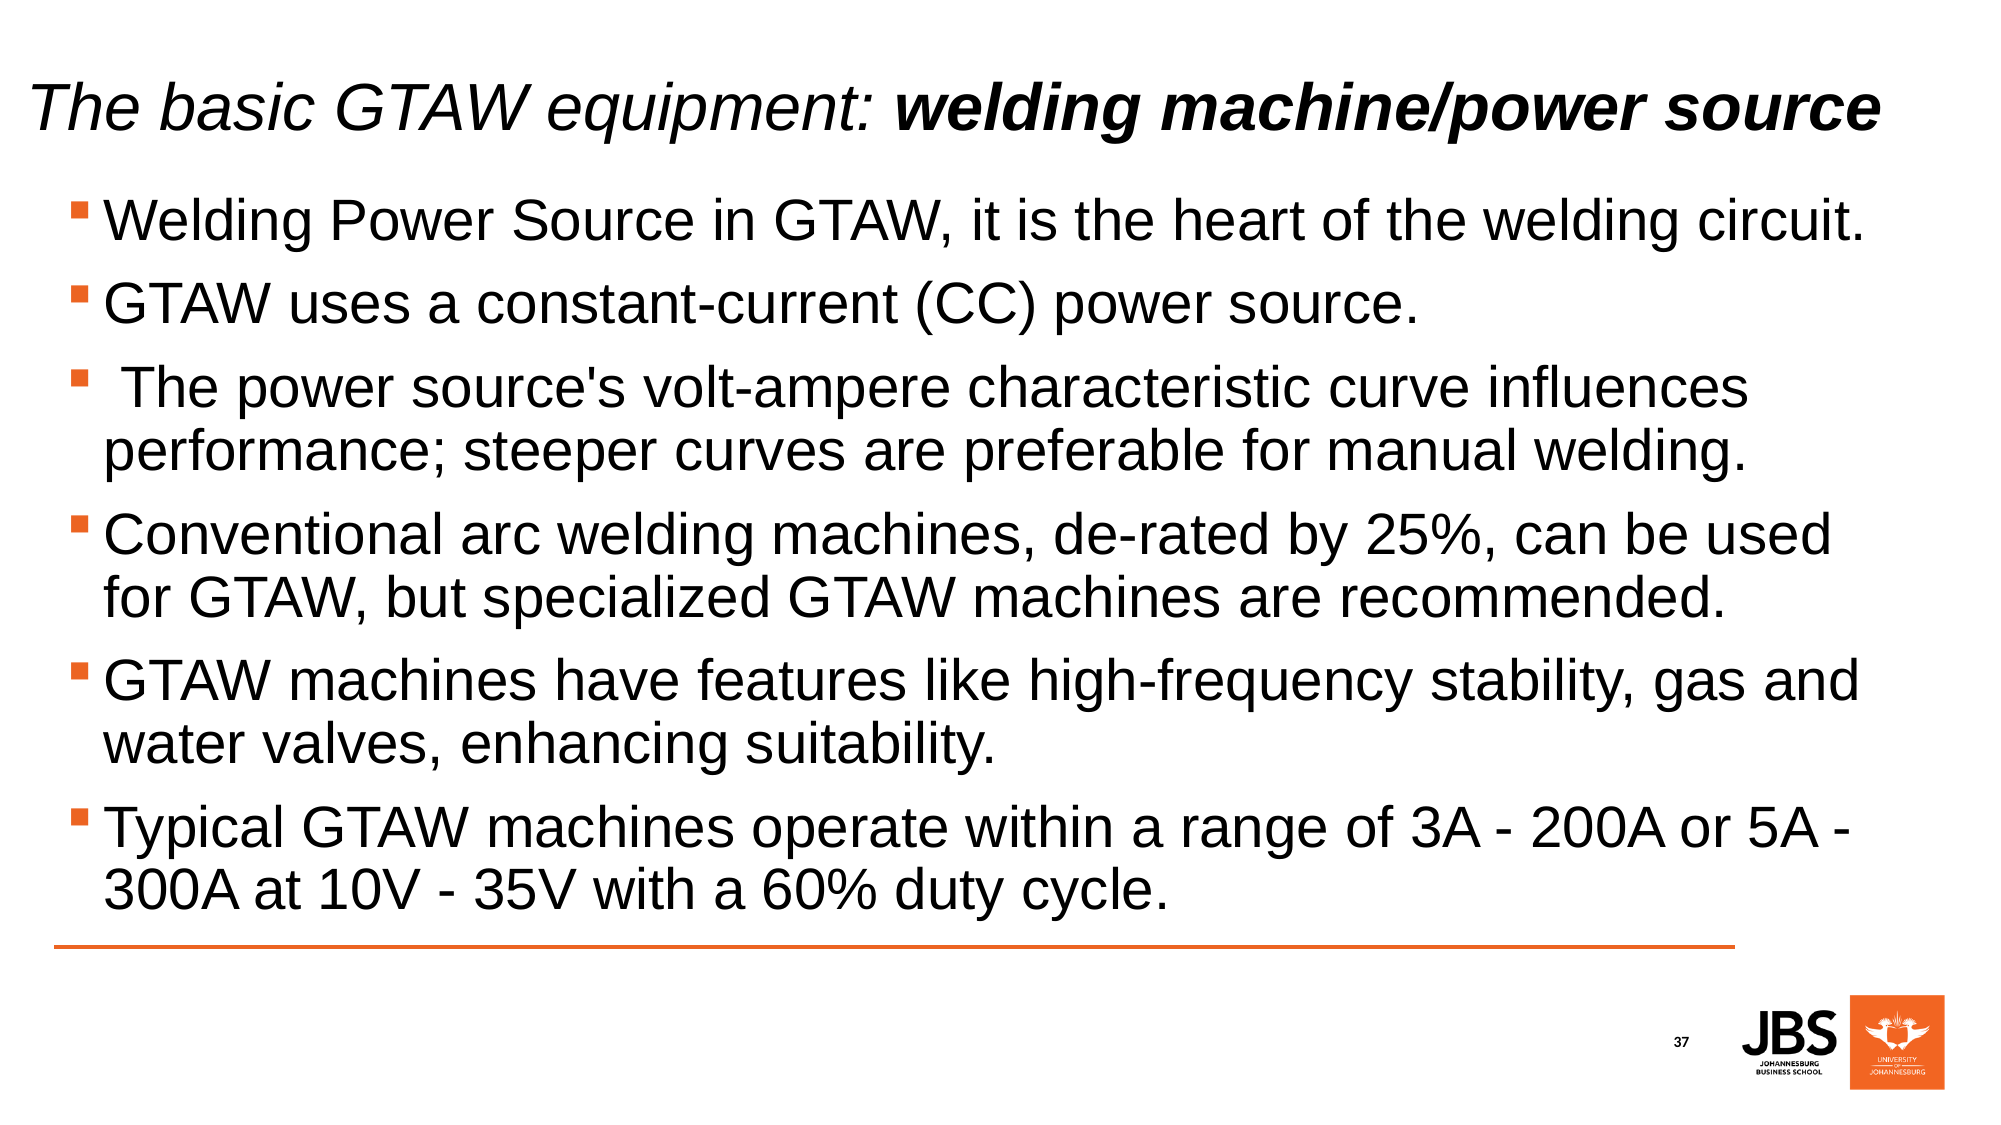

# The basic GTAW equipment: welding machine/power source
Welding Power Source in GTAW, it is the heart of the welding circuit.
GTAW uses a constant-current (CC) power source.
 The power source's volt-ampere characteristic curve influences performance; steeper curves are preferable for manual welding.
Conventional arc welding machines, de-rated by 25%, can be used for GTAW, but specialized GTAW machines are recommended.
GTAW machines have features like high-frequency stability, gas and water valves, enhancing suitability.
Typical GTAW machines operate within a range of 3A - 200A or 5A - 300A at 10V - 35V with a 60% duty cycle.